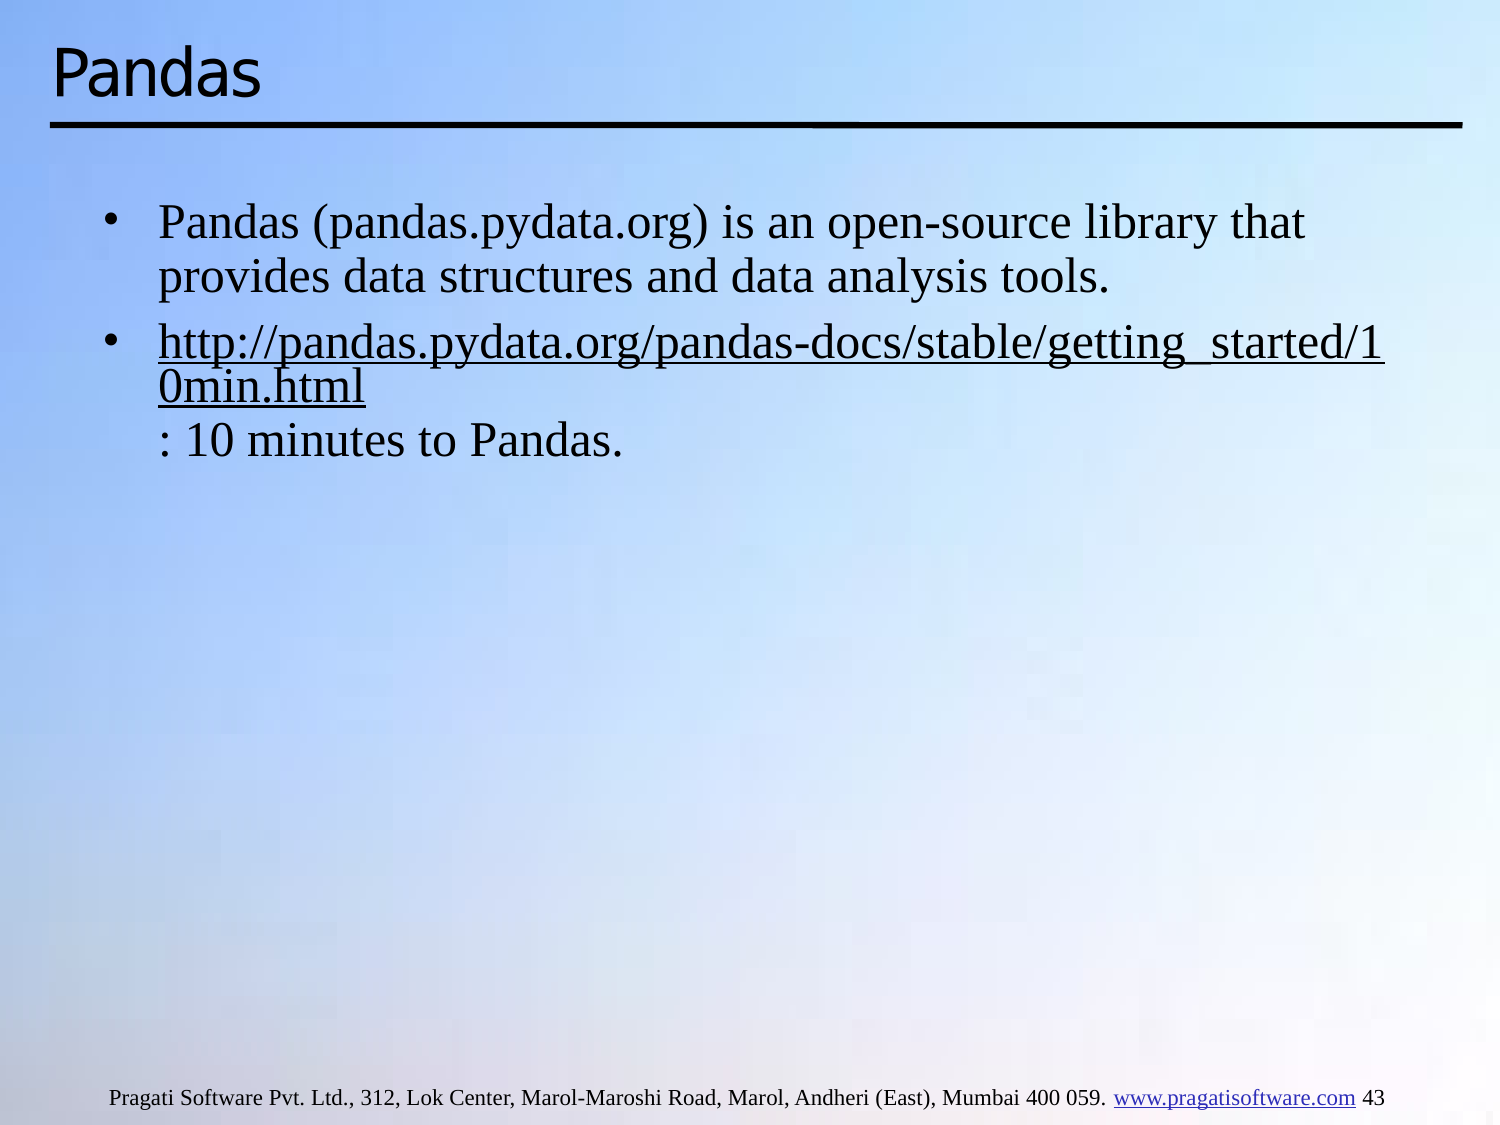

# Pandas
Pandas (pandas.pydata.org) is an open-source library that provides data structures and data analysis tools.
http://pandas.pydata.org/pandas-docs/stable/getting_started/10min.html: 10 minutes to Pandas.